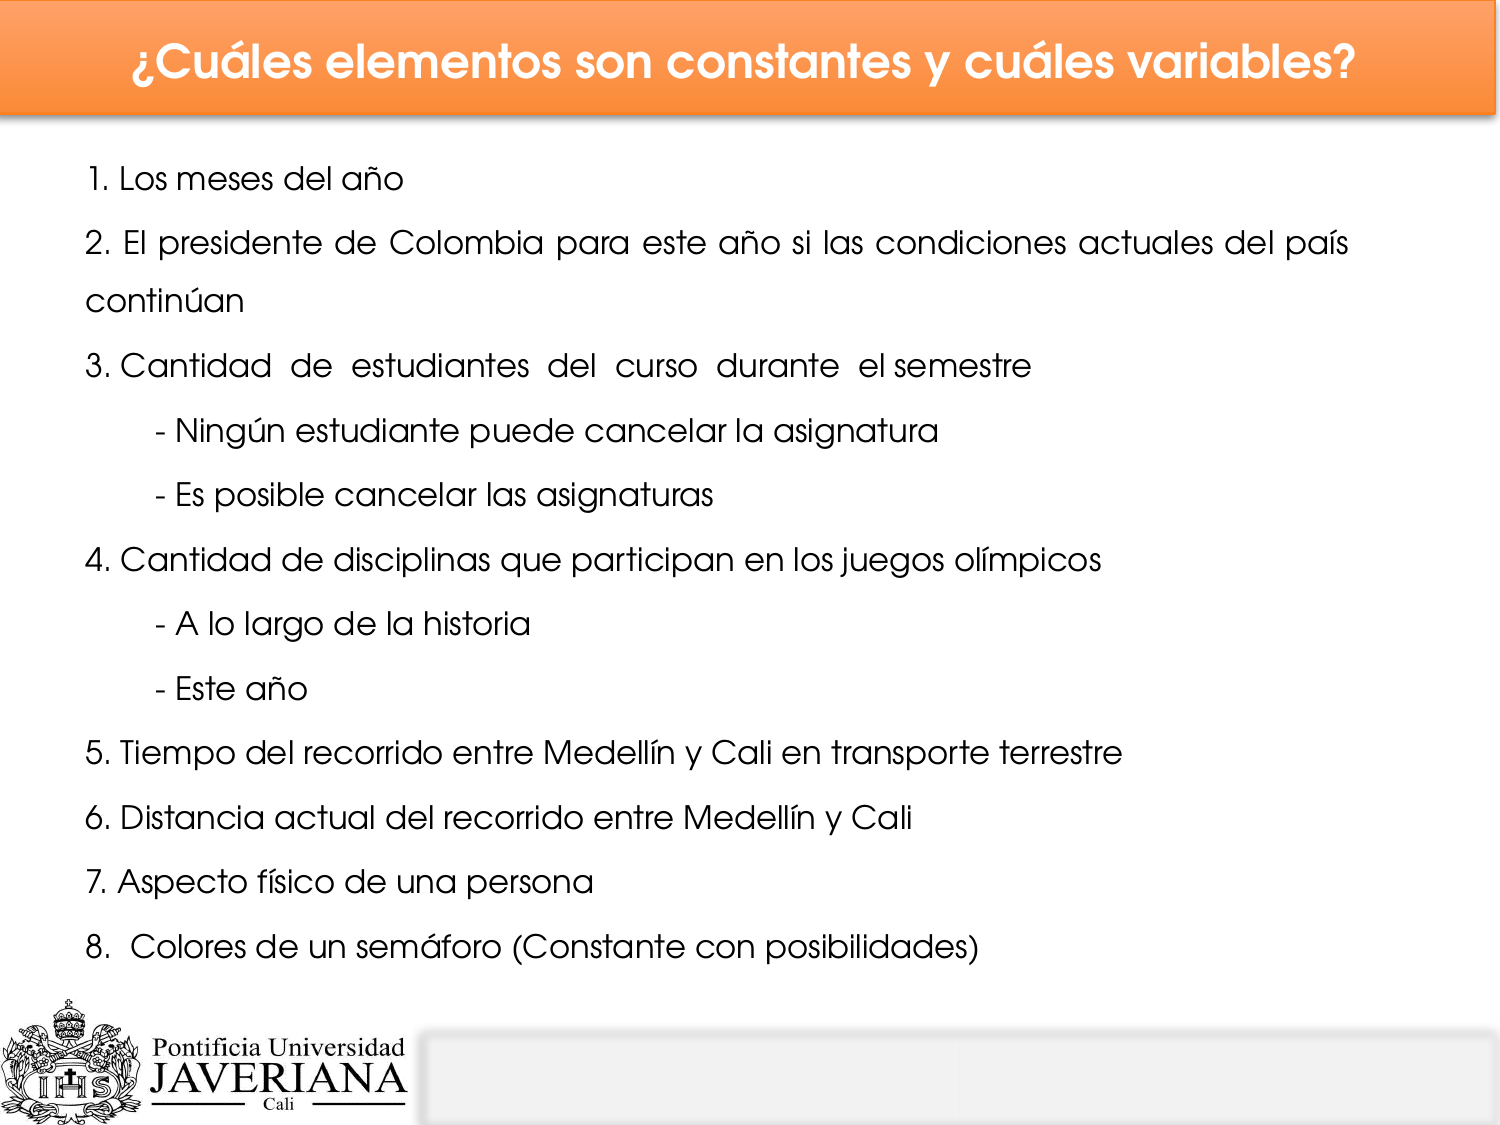

¿Cuáles elementos son constantes y cuáles variables?

1. Los meses del año
2. El presidente de Colombia para este año si las condiciones actuales del país continúan
3. Cantidad  de  estudiantes  del  curso  durante  el semestre
	- Ningún estudiante puede cancelar la asignatura
	- Es posible cancelar las asignaturas
4. Cantidad de disciplinas que participan en los juegos olímpicos
	- A lo largo de la historia
	- Este año
5. Tiempo del recorrido entre Medellín y Cali en transporte terrestre
6. Distancia actual del recorrido entre Medellín y Cali
7. Aspecto físico de una persona
8.  Colores de un semáforo (Constante con posibilidades)